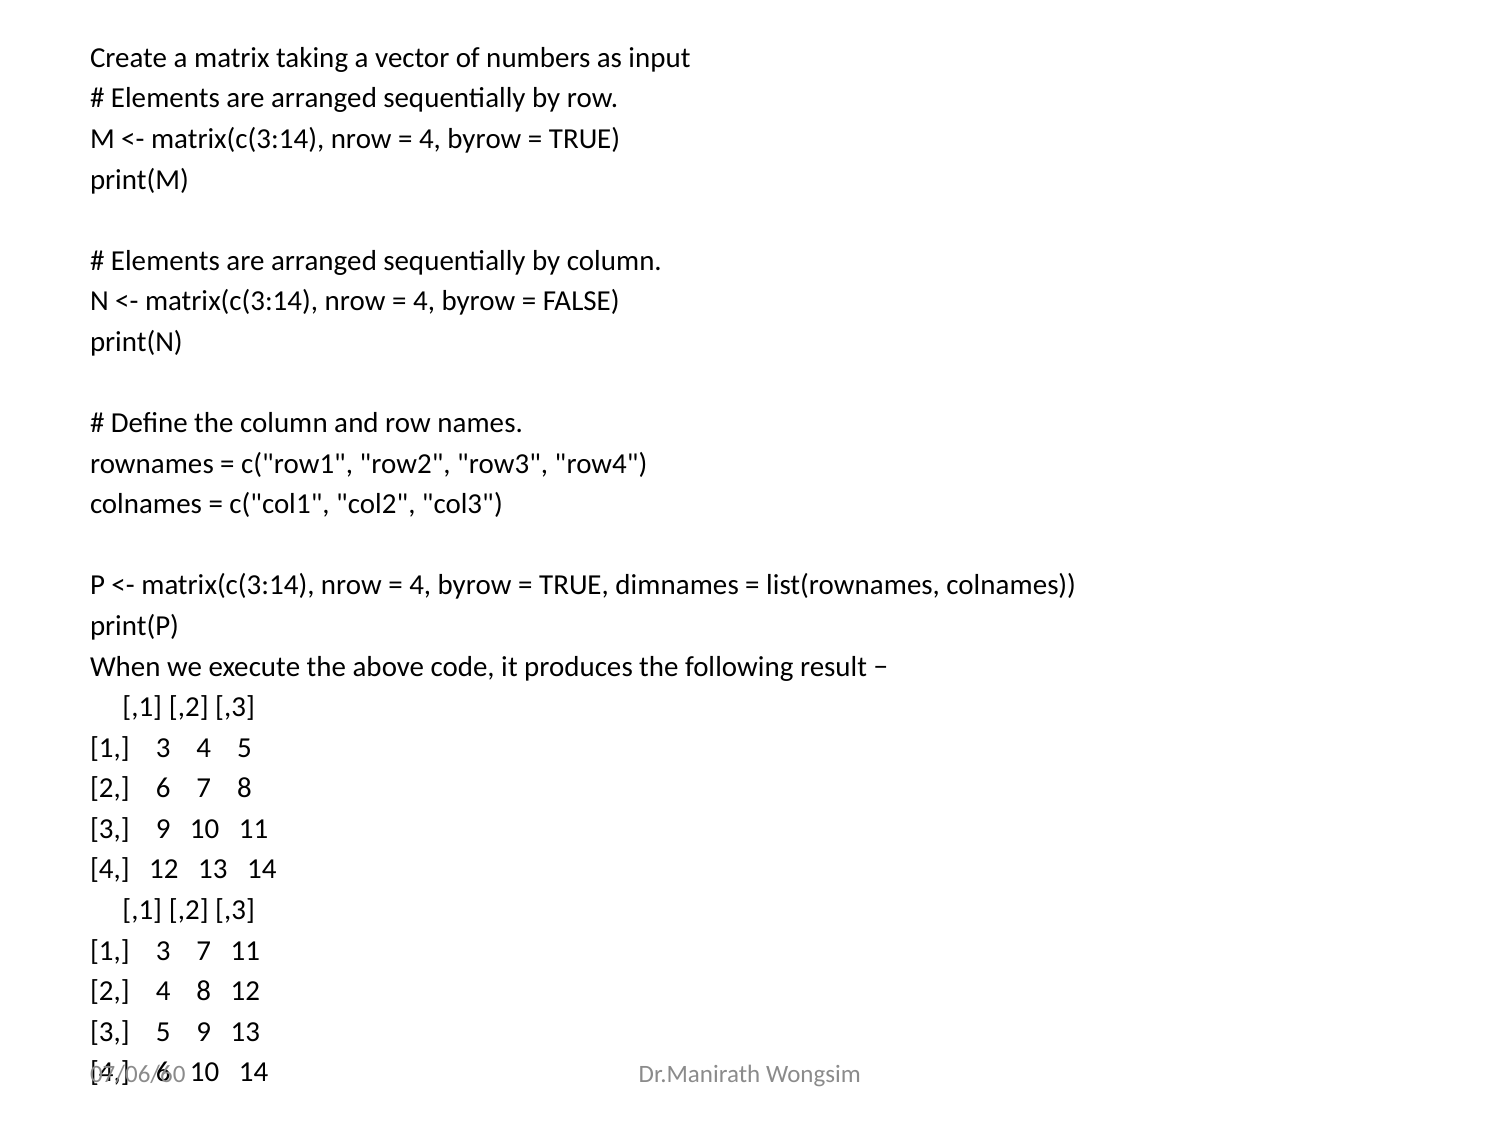

Create a matrix taking a vector of numbers as input
# Elements are arranged sequentially by row.
M <- matrix(c(3:14), nrow = 4, byrow = TRUE)
print(M)

# Elements are arranged sequentially by column.
N <- matrix(c(3:14), nrow = 4, byrow = FALSE)
print(N)

# Define the column and row names.
rownames = c("row1", "row2", "row3", "row4")
colnames = c("col1", "col2", "col3")

P <- matrix(c(3:14), nrow = 4, byrow = TRUE, dimnames = list(rownames, colnames))
print(P)
When we execute the above code, it produces the following result −
     [,1] [,2] [,3]
[1,]    3    4    5
[2,]    6    7    8
[3,]    9   10   11
[4,]   12   13   14
     [,1] [,2] [,3]
[1,]    3    7   11
[2,]    4    8   12
[3,]    5    9   13
[4,]    6   10   14

07/06/60
Dr.Manirath Wongsim